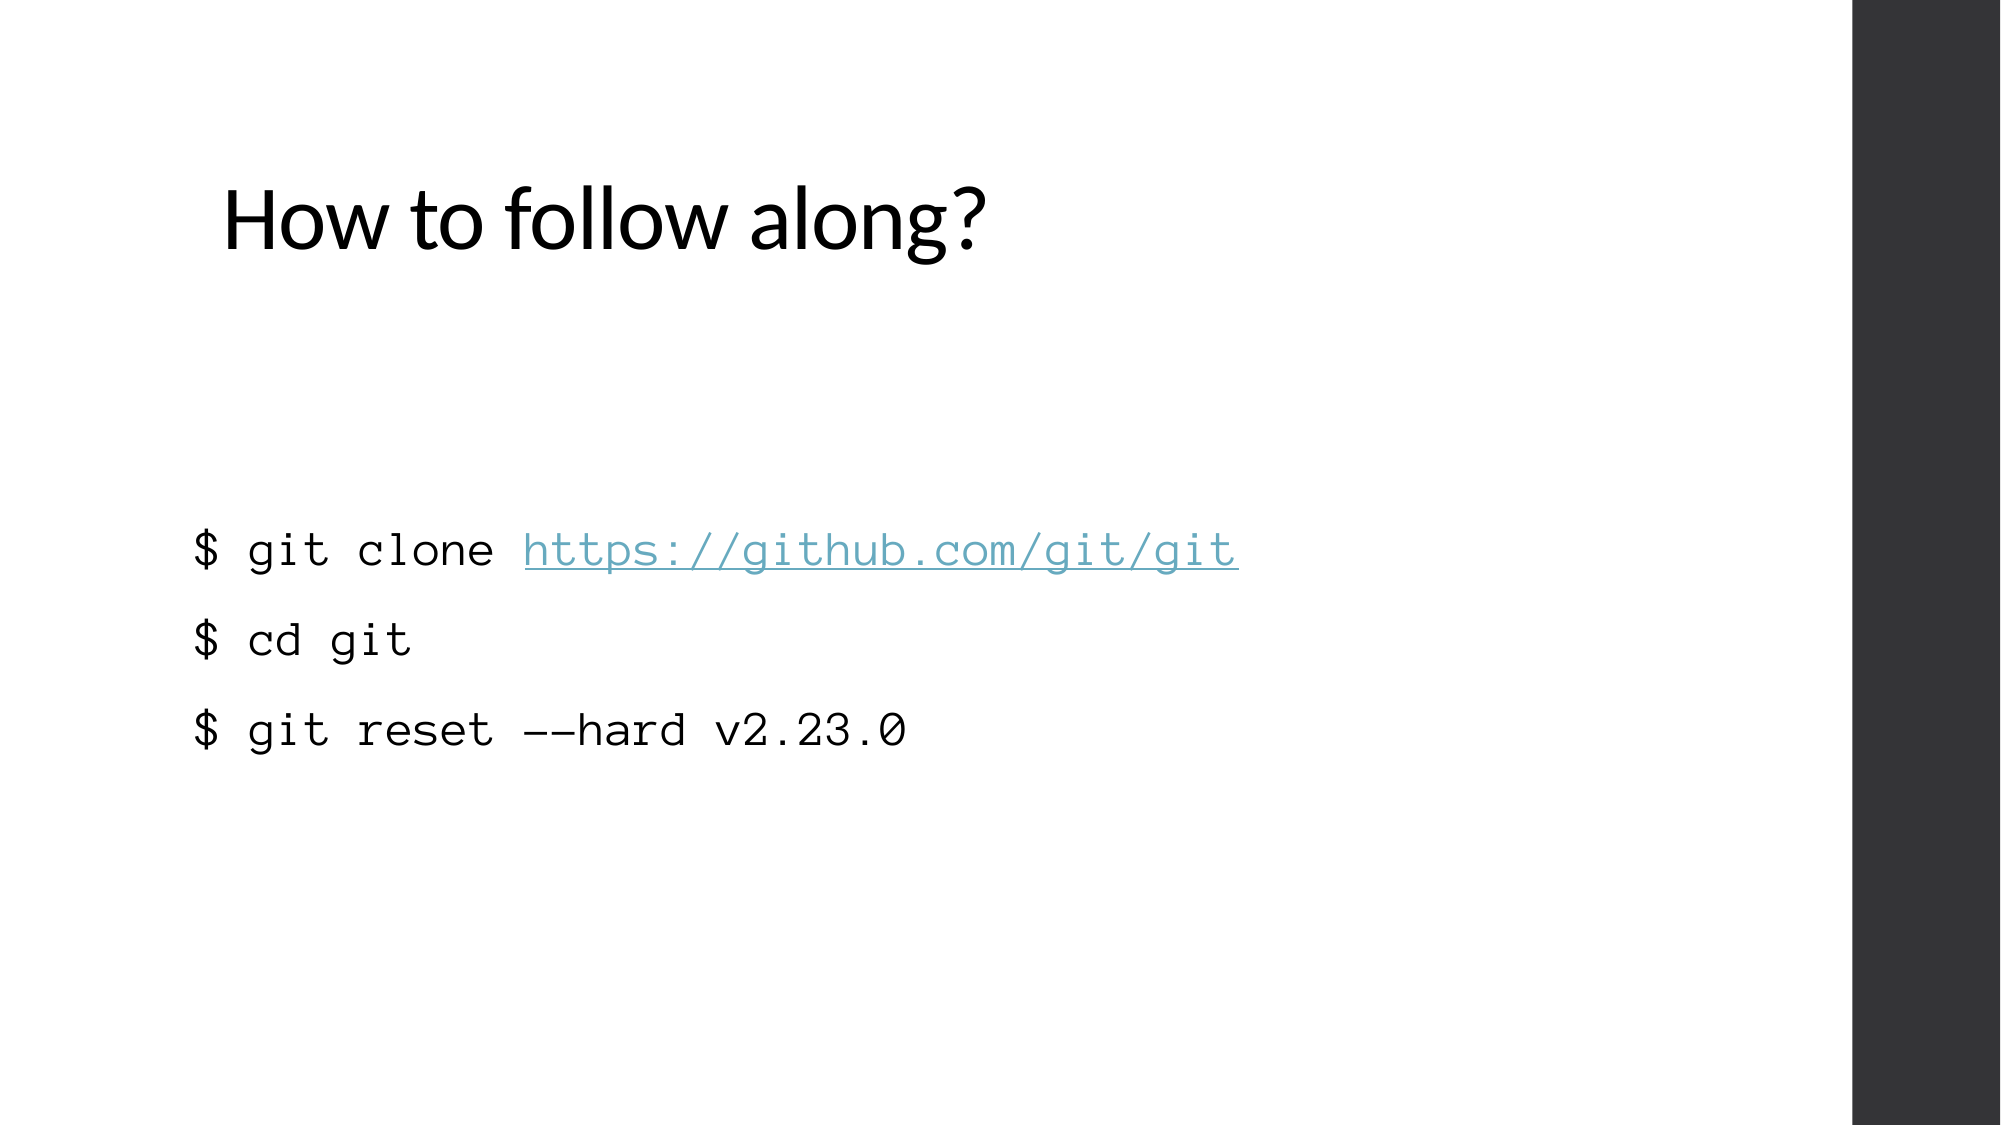

# How to follow along?
$ git clone https://github.com/git/git
$ cd git
$ git reset --hard v2.23.0